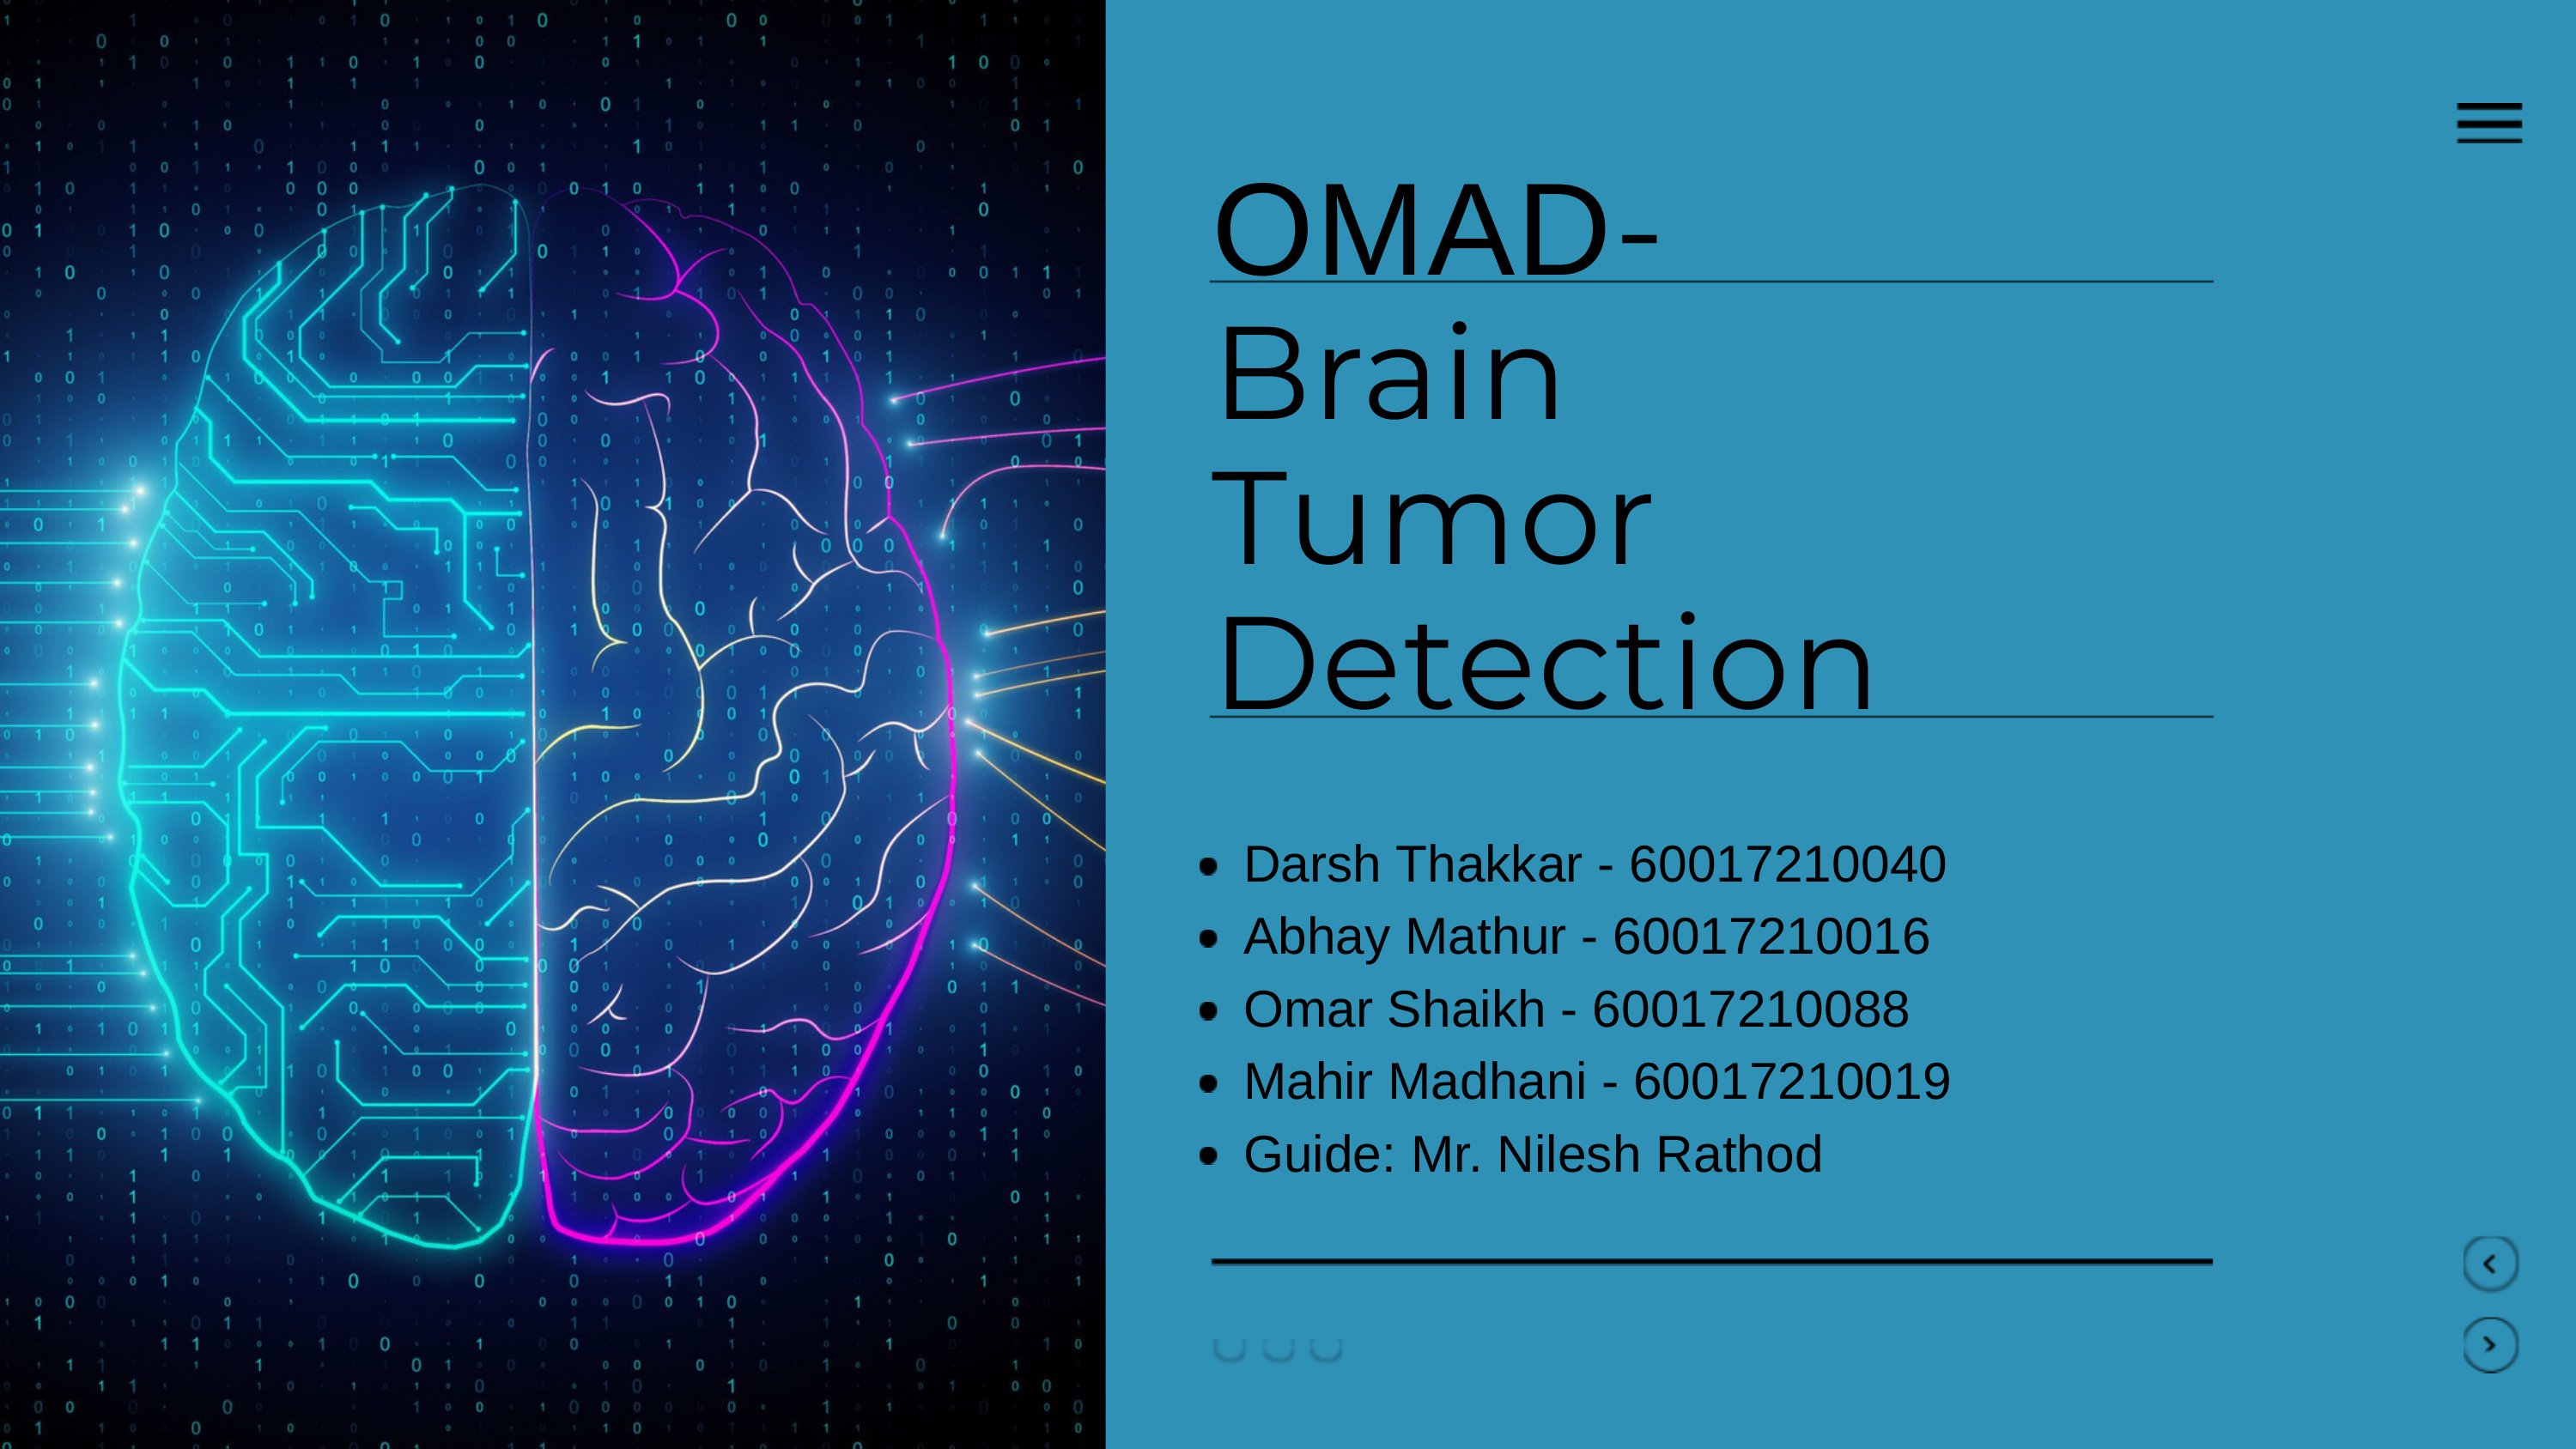

OMAD-Brain Tumor Detection

Darsh Thakkar - 60017210040 Abhay Mathur - 60017210016 Omar Shaikh - 60017210088 Mahir Madhani - 60017210019
Guide: Mr. Nilesh Rathod